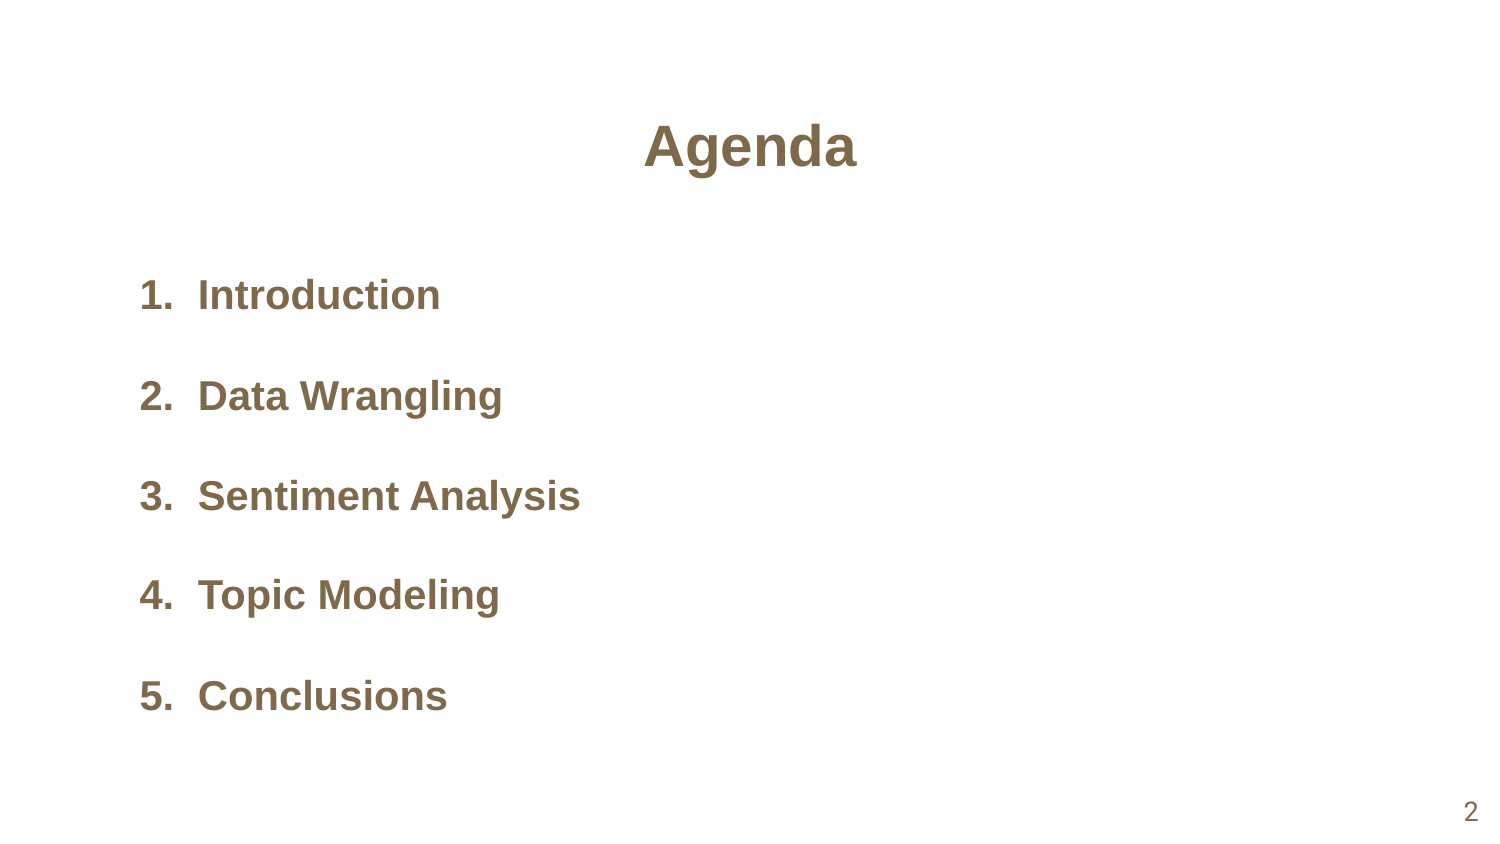

Agenda

Introduction
Data Wrangling
Sentiment Analysis
Topic Modeling
Conclusions

2